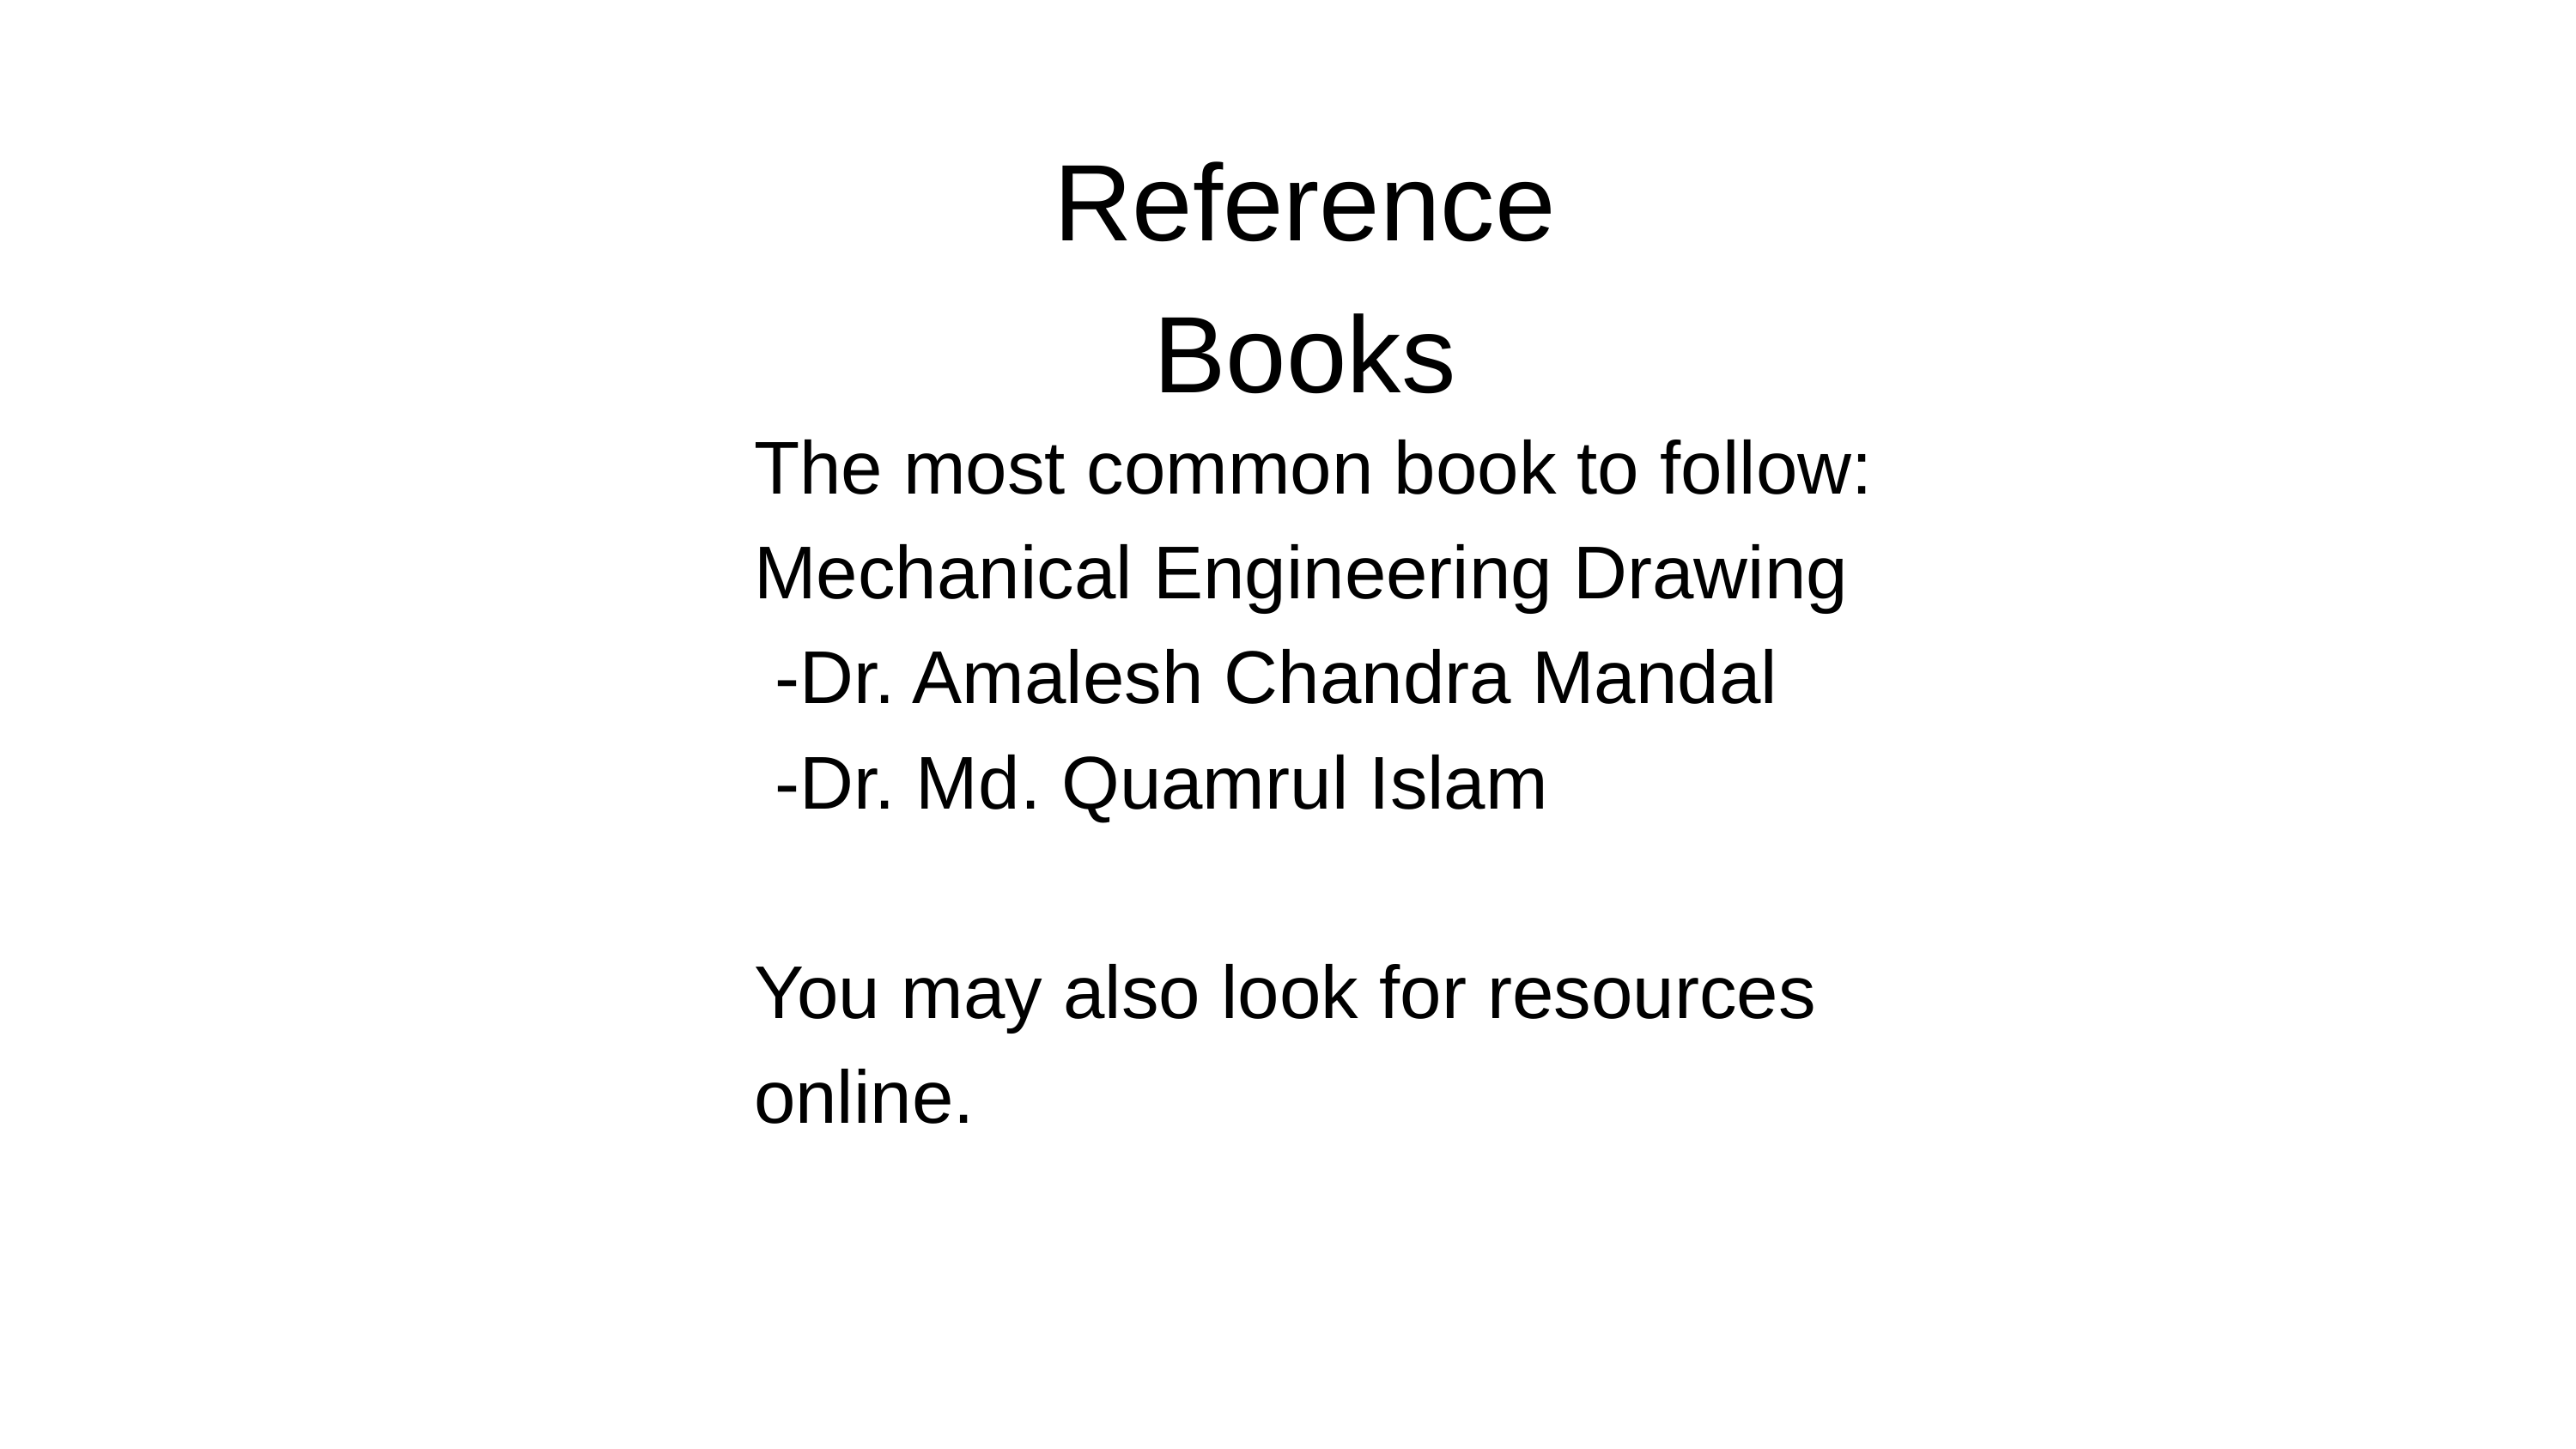

Reference Books

The most common book to follow:
Mechanical Engineering Drawing
 -Dr. Amalesh Chandra Mandal
 -Dr. Md. Quamrul Islam

You may also look for resources online.